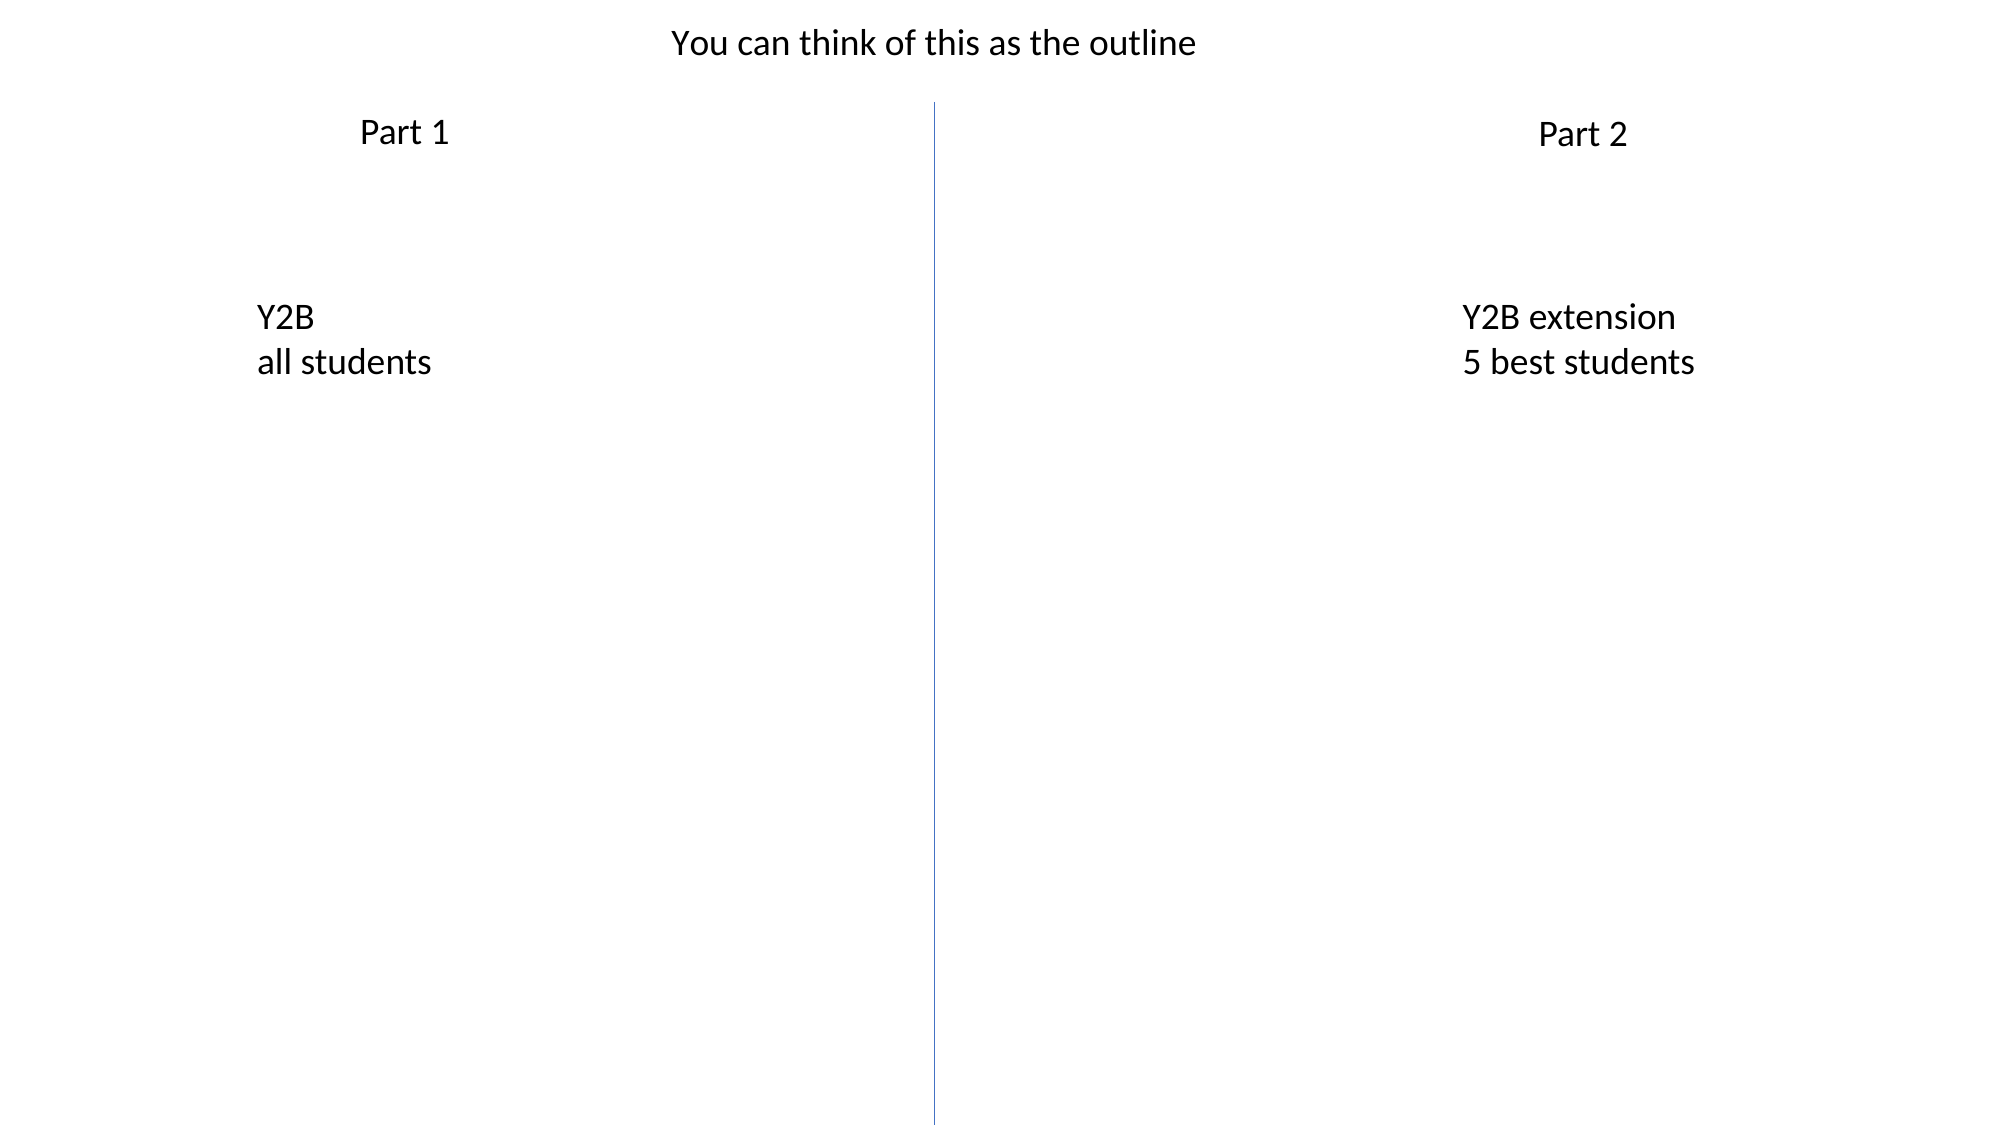

You can think of this as the outline
Part 1
Part 2
Y2B
all students
Y2B extension
5 best students